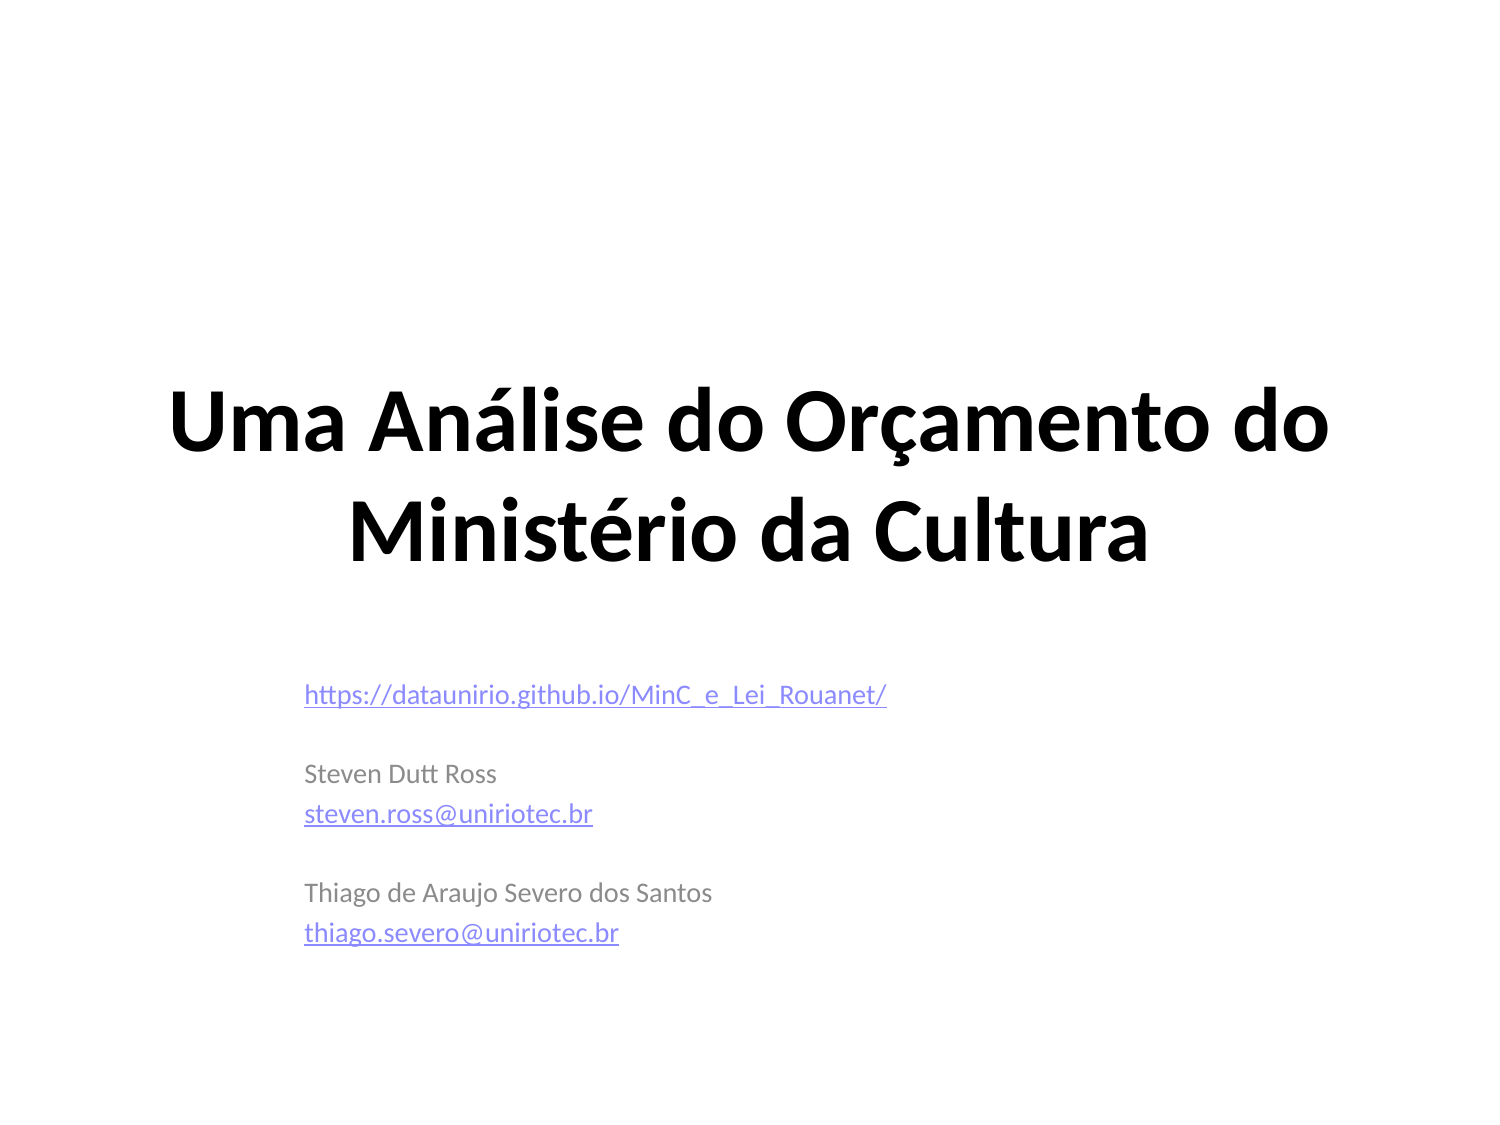

# Uma Análise do Orçamento do Ministério da Cultura
https://dataunirio.github.io/MinC_e_Lei_Rouanet/

Steven Dutt Ross
steven.ross@uniriotec.br

Thiago de Araujo Severo dos Santos
thiago.severo@uniriotec.br